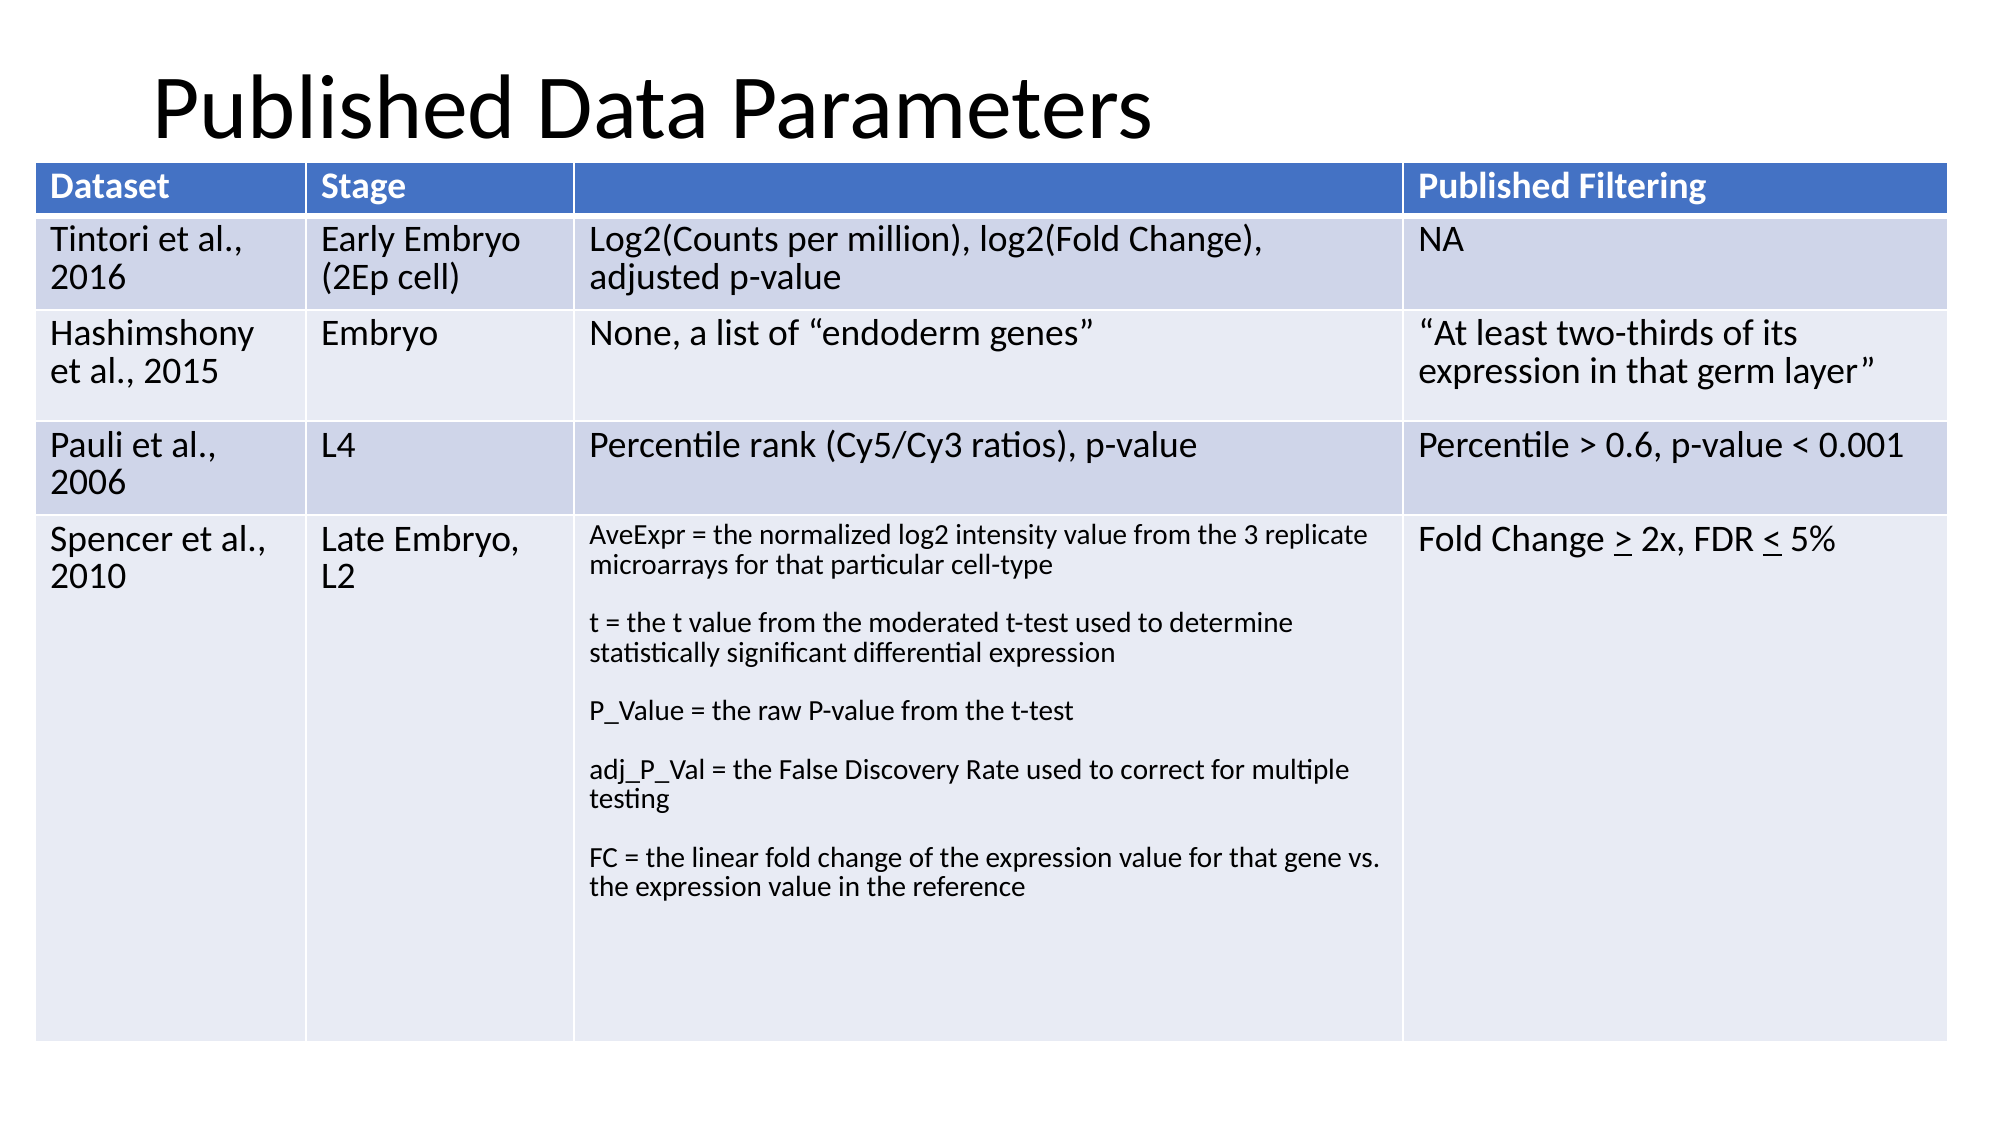

# Published Data Parameters
| Dataset | Stage |  | Published Filtering |
| --- | --- | --- | --- |
| Tintori et al., 2016 | Early Embryo (2Ep cell) | Log2(Counts per million), log2(Fold Change), adjusted p-value | NA |
| Hashimshony et al., 2015 | Embryo | None, a list of “endoderm genes” | “At least two-thirds of its expression in that germ layer” |
| Pauli et al., 2006 | L4 | Percentile rank (Cy5/Cy3 ratios), p-value | Percentile > 0.6, p-value < 0.001 |
| Spencer et al., 2010 | Late Embryo, L2 | AveExpr = the normalized log2 intensity value from the 3 replicate microarrays for that particular cell-type t = the t value from the moderated t-test used to determine statistically significant differential expression P\_Value = the raw P-value from the t-test adj\_P\_Val = the False Discovery Rate used to correct for multiple testing FC = the linear fold change of the expression value for that gene vs. the expression value in the reference | Fold Change > 2x, FDR < 5% |